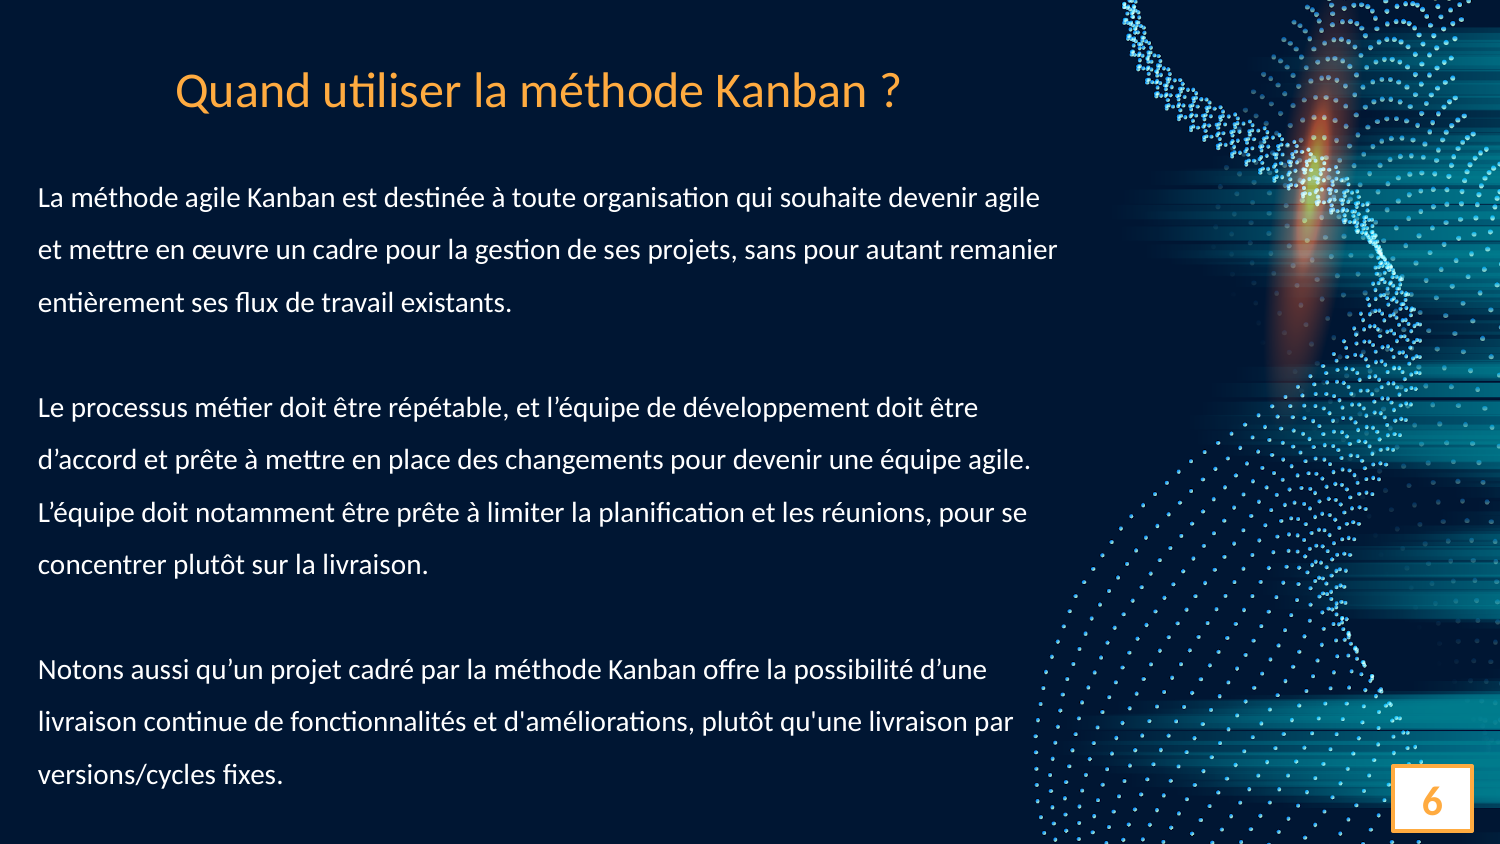

Quand utiliser la méthode Kanban ?
La méthode agile Kanban est destinée à toute organisation qui souhaite devenir agile et mettre en œuvre un cadre pour la gestion de ses projets, sans pour autant remanier entièrement ses flux de travail existants.

Le processus métier doit être répétable, et l’équipe de développement doit être d’accord et prête à mettre en place des changements pour devenir une équipe agile. L’équipe doit notamment être prête à limiter la planification et les réunions, pour se concentrer plutôt sur la livraison.

Notons aussi qu’un projet cadré par la méthode Kanban offre la possibilité d’une livraison continue de fonctionnalités et d'améliorations, plutôt qu'une livraison par versions/cycles fixes.
6